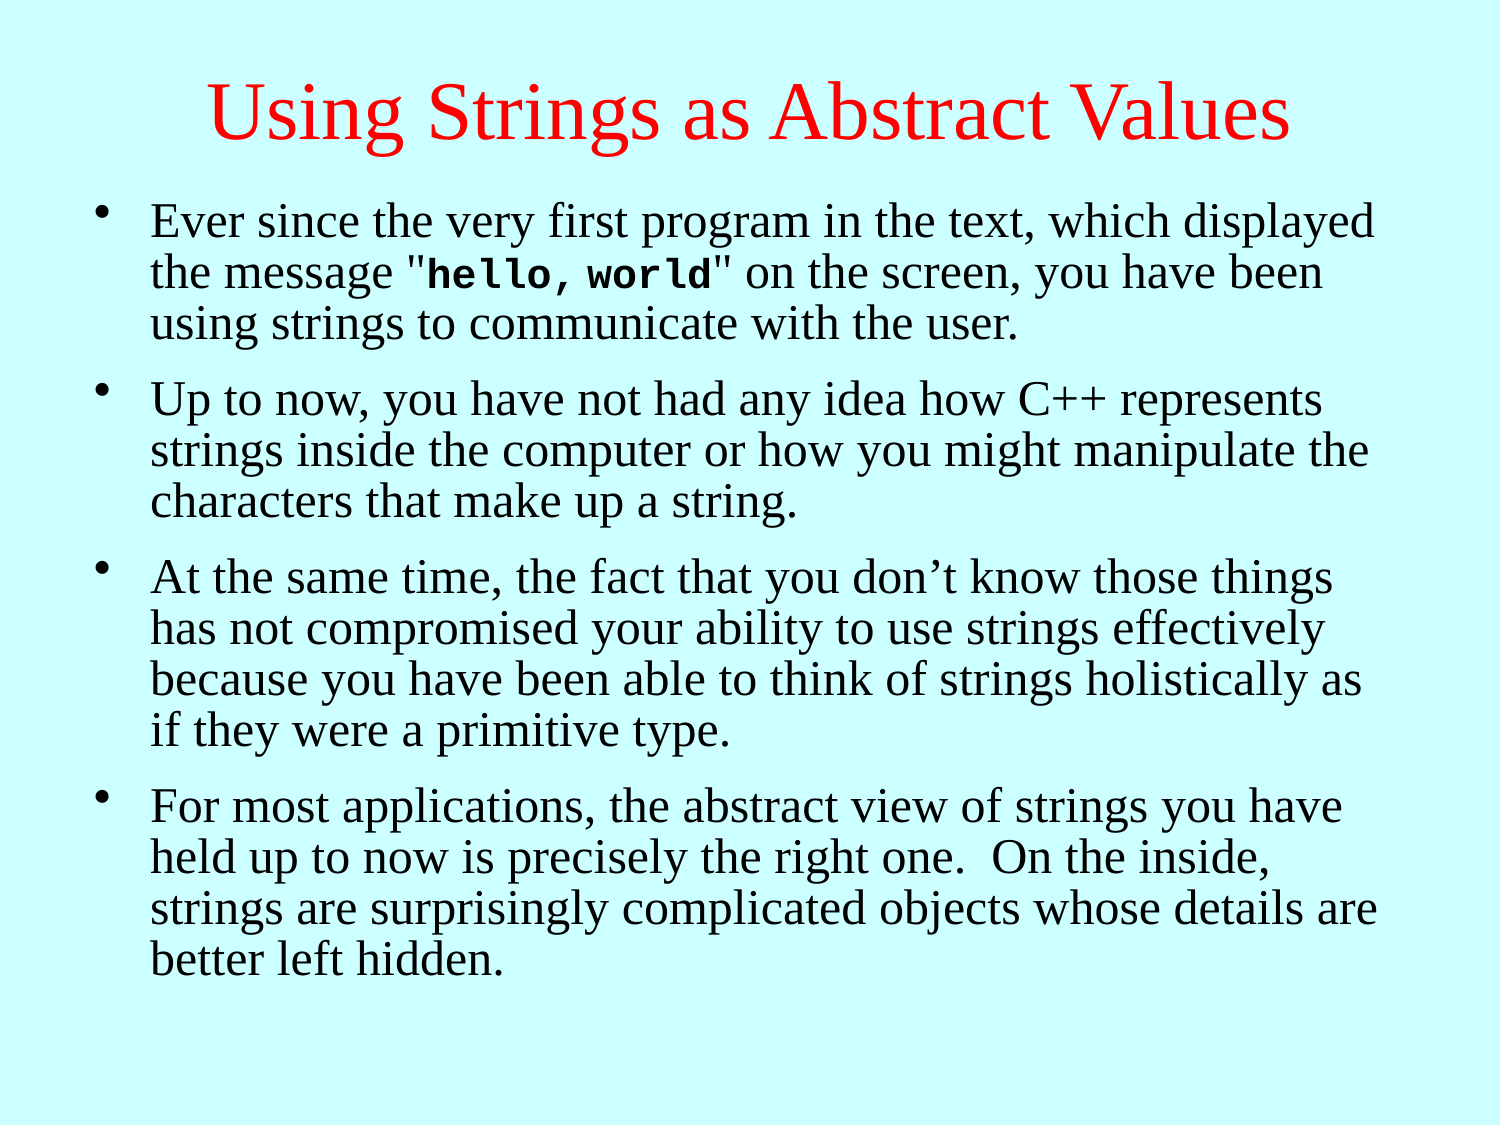

# Using Strings as Abstract Values
Ever since the very first program in the text, which displayed the message "hello, world" on the screen, you have been using strings to communicate with the user.
Up to now, you have not had any idea how C++ represents strings inside the computer or how you might manipulate the characters that make up a string.
At the same time, the fact that you don’t know those things has not compromised your ability to use strings effectively because you have been able to think of strings holistically as if they were a primitive type.
For most applications, the abstract view of strings you have held up to now is precisely the right one.  On the inside, strings are surprisingly complicated objects whose details are better left hidden.